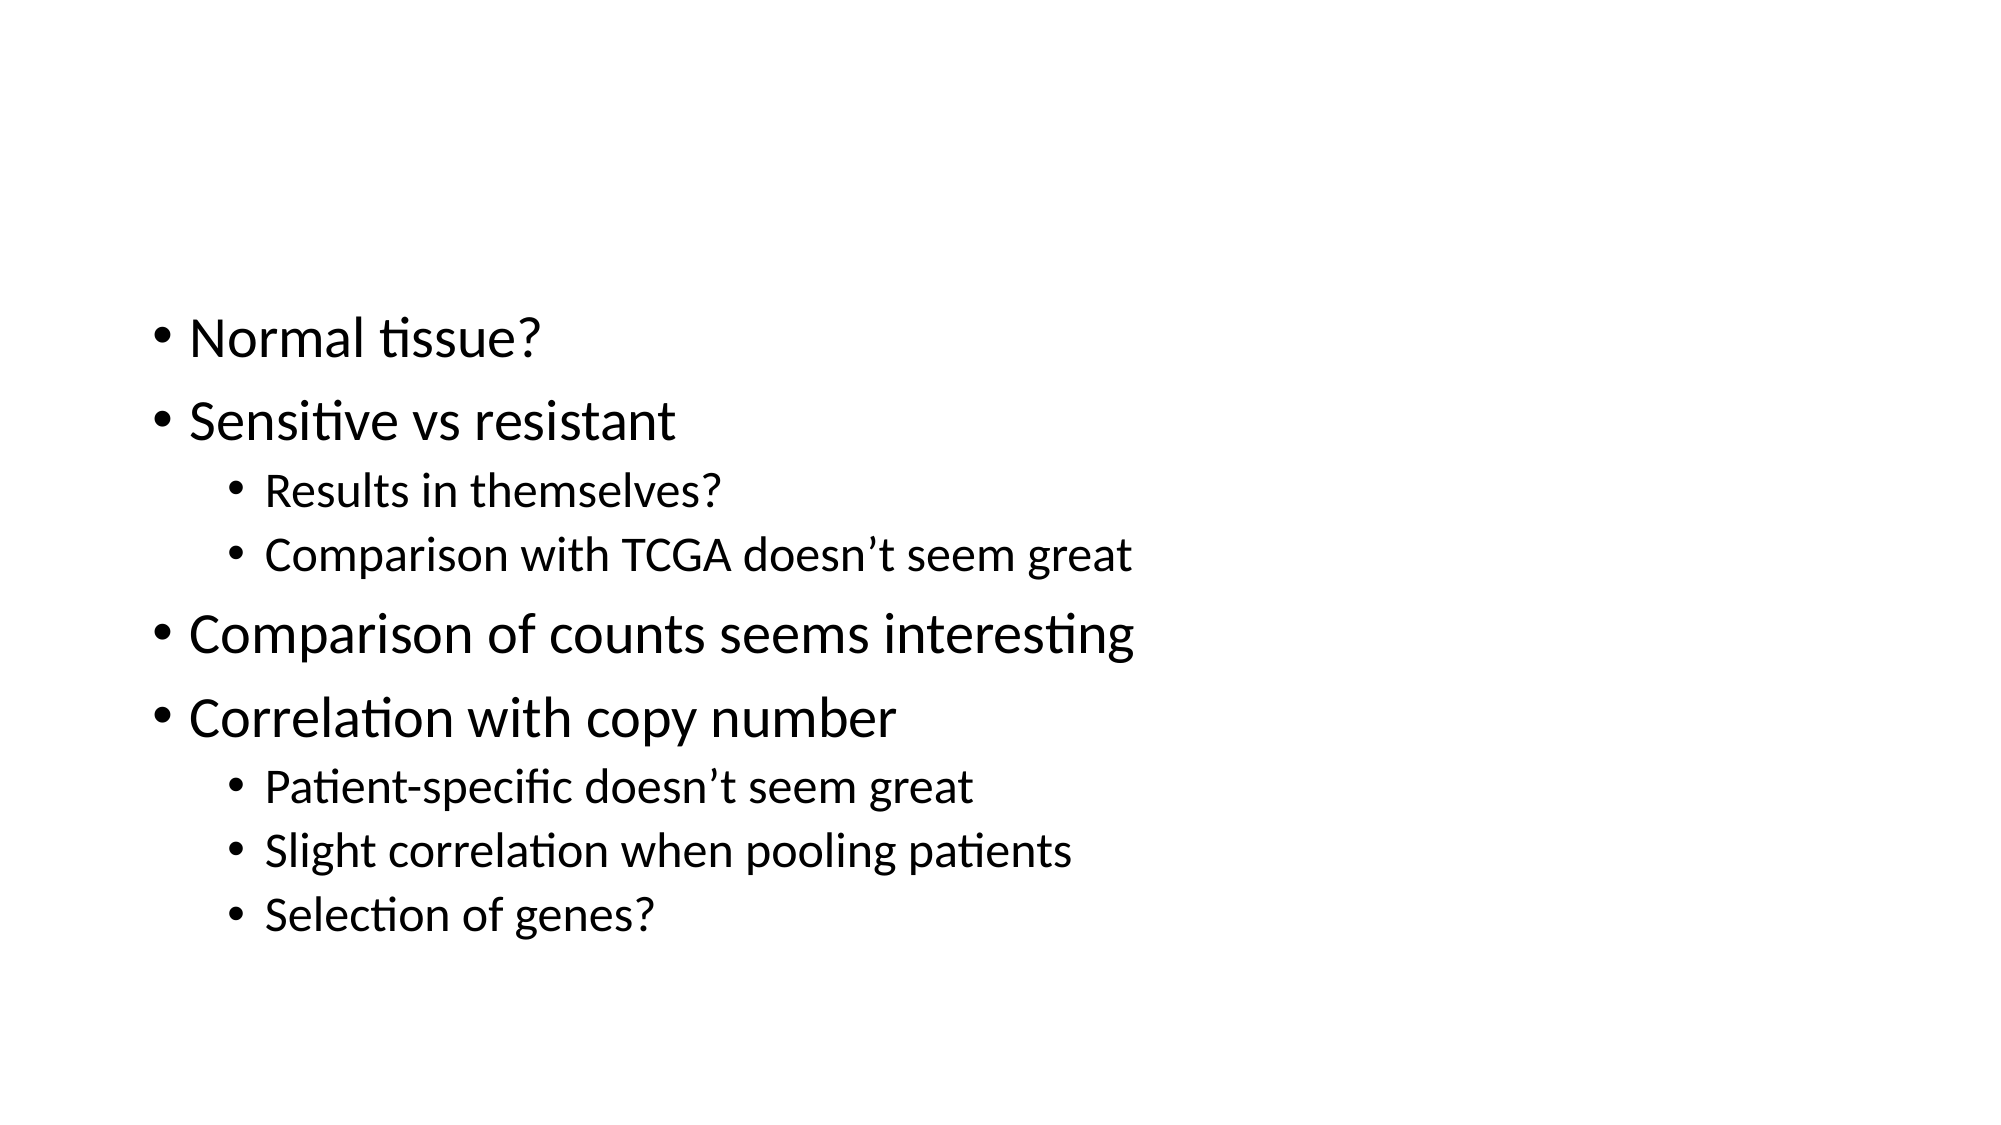

#
Normal tissue?
Sensitive vs resistant
Results in themselves?
Comparison with TCGA doesn’t seem great
Comparison of counts seems interesting
Correlation with copy number
Patient-specific doesn’t seem great
Slight correlation when pooling patients
Selection of genes?